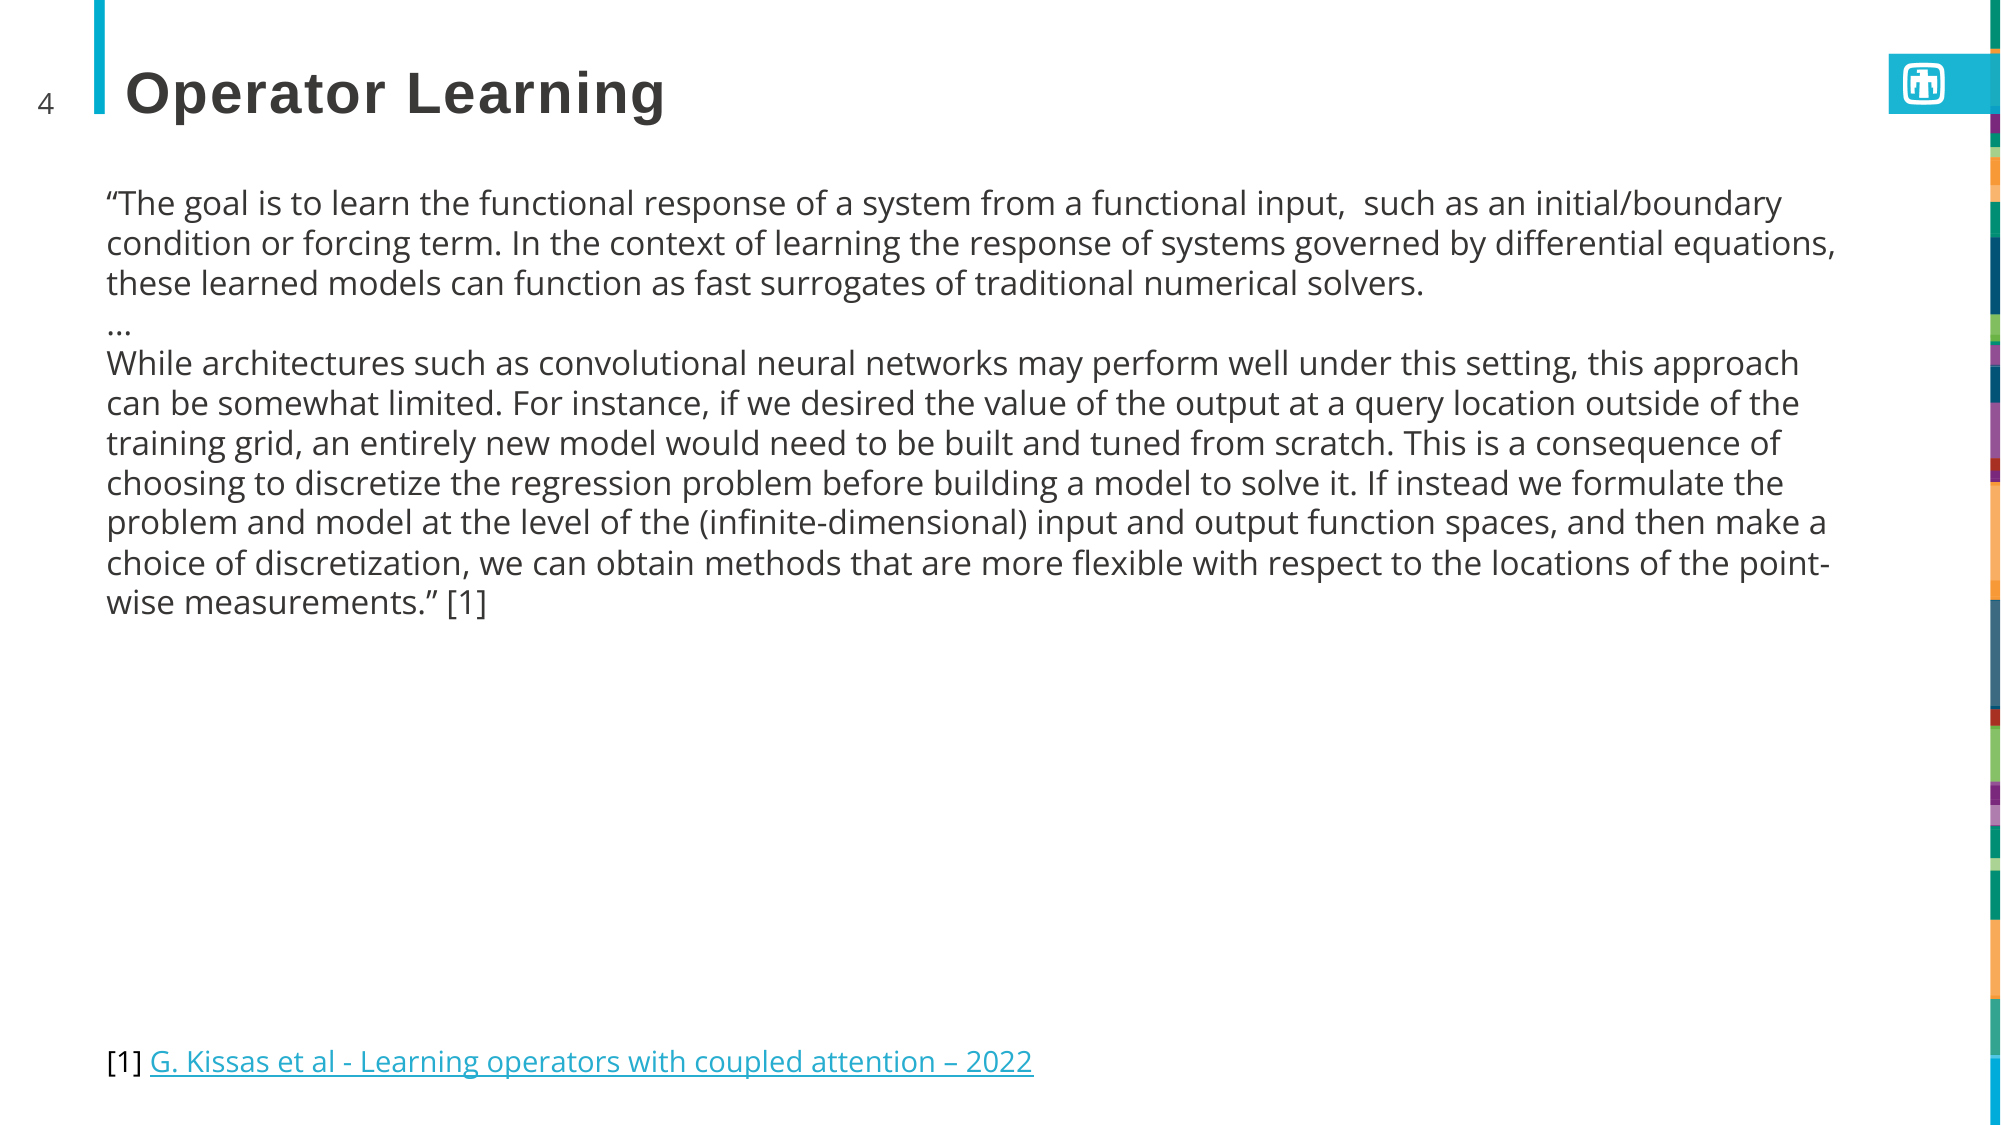

4
# Operator Learning
“The goal is to learn the functional response of a system from a functional input,  such as an initial/boundary condition or forcing term. In the context of learning the response of systems governed by differential equations,
these learned models can function as fast surrogates of traditional numerical solvers.
…
While architectures such as convolutional neural networks may perform well under this setting, this approach can be somewhat limited. For instance, if we desired the value of the output at a query location outside of the training grid, an entirely new model would need to be built and tuned from scratch. This is a consequence of choosing to discretize the regression problem before building a model to solve it. If instead we formulate the problem and model at the level of the (infinite-dimensional) input and output function spaces, and then make a choice of discretization, we can obtain methods that are more flexible with respect to the locations of the point-wise measurements.” [1]
[1] G. Kissas et al - Learning operators with coupled attention – 2022